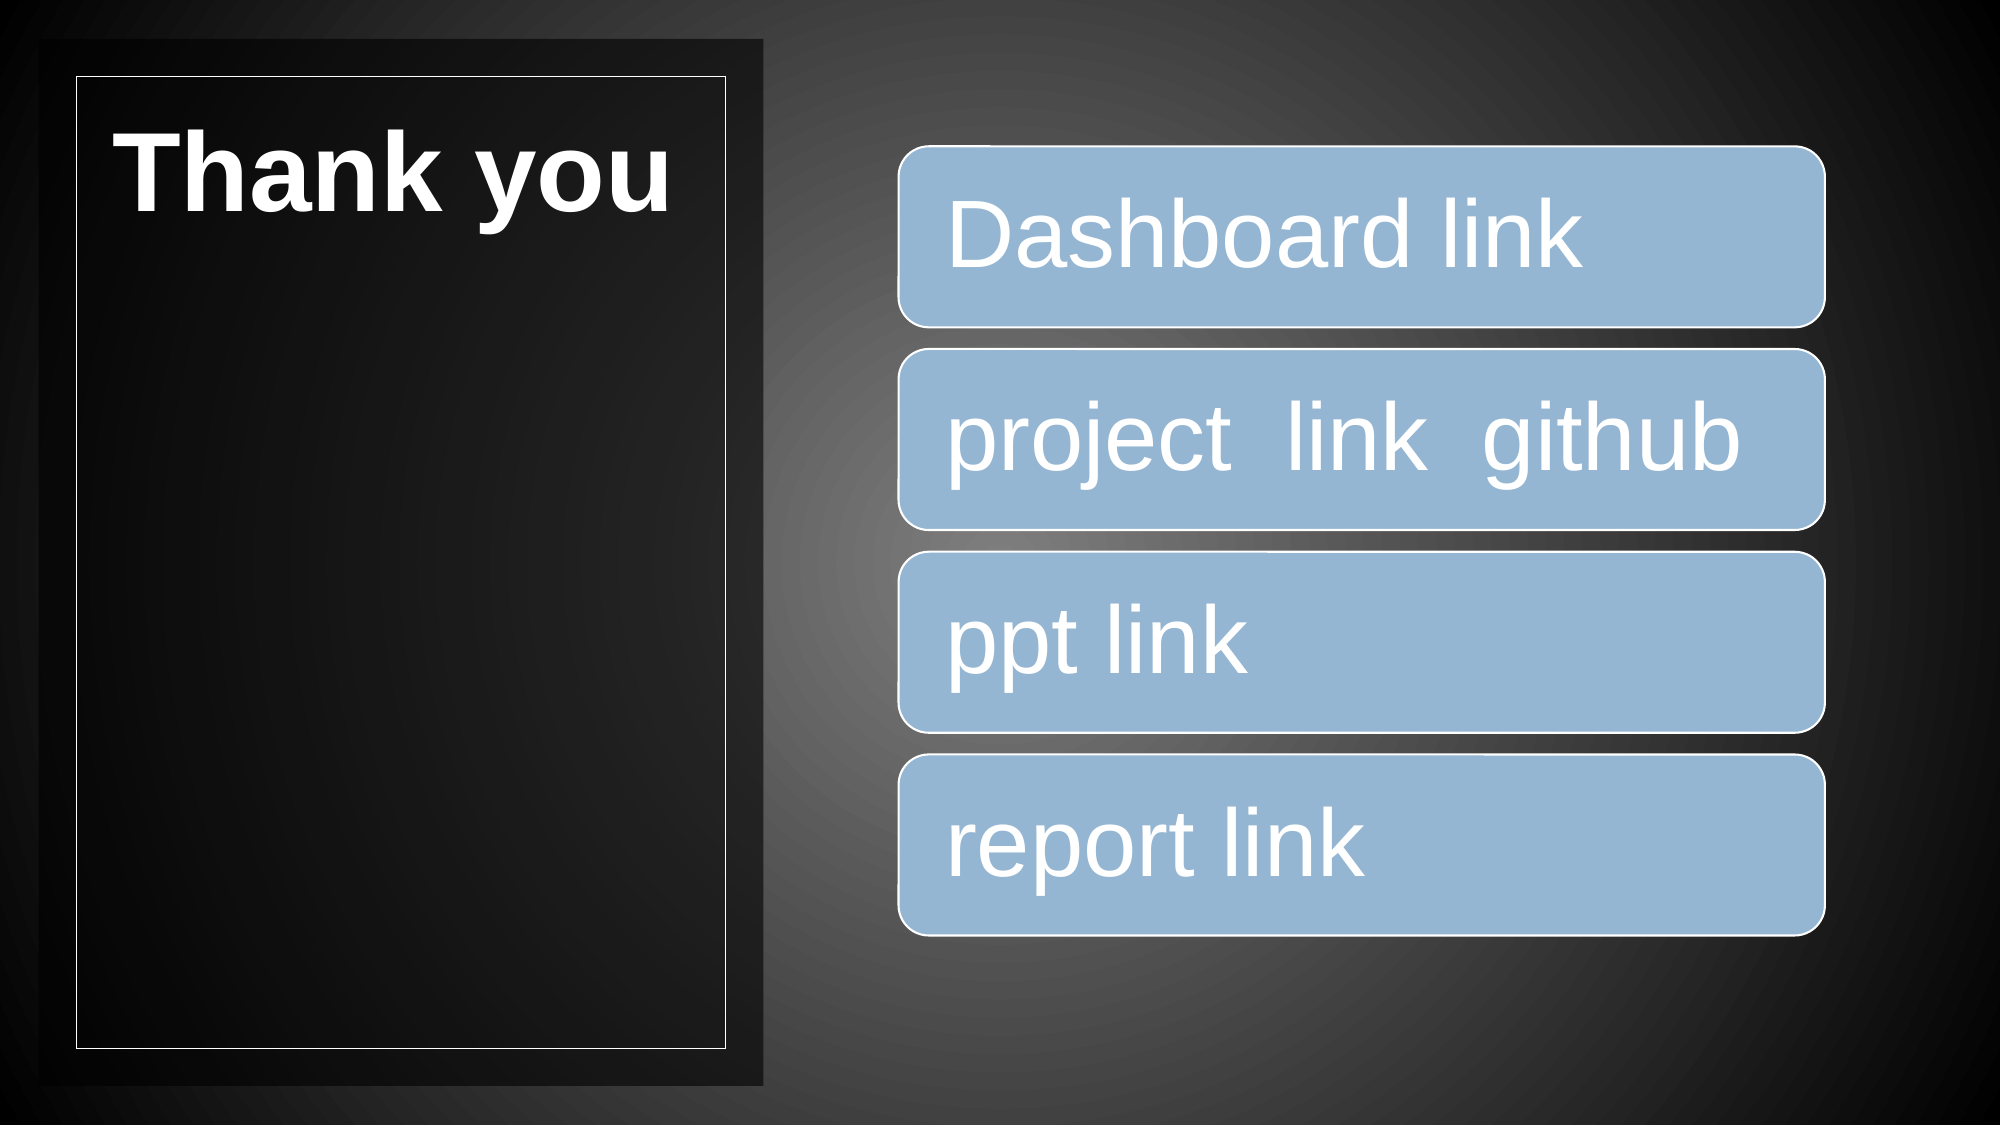

Thank you
Dashboard link
project  link  github
ppt link
report link